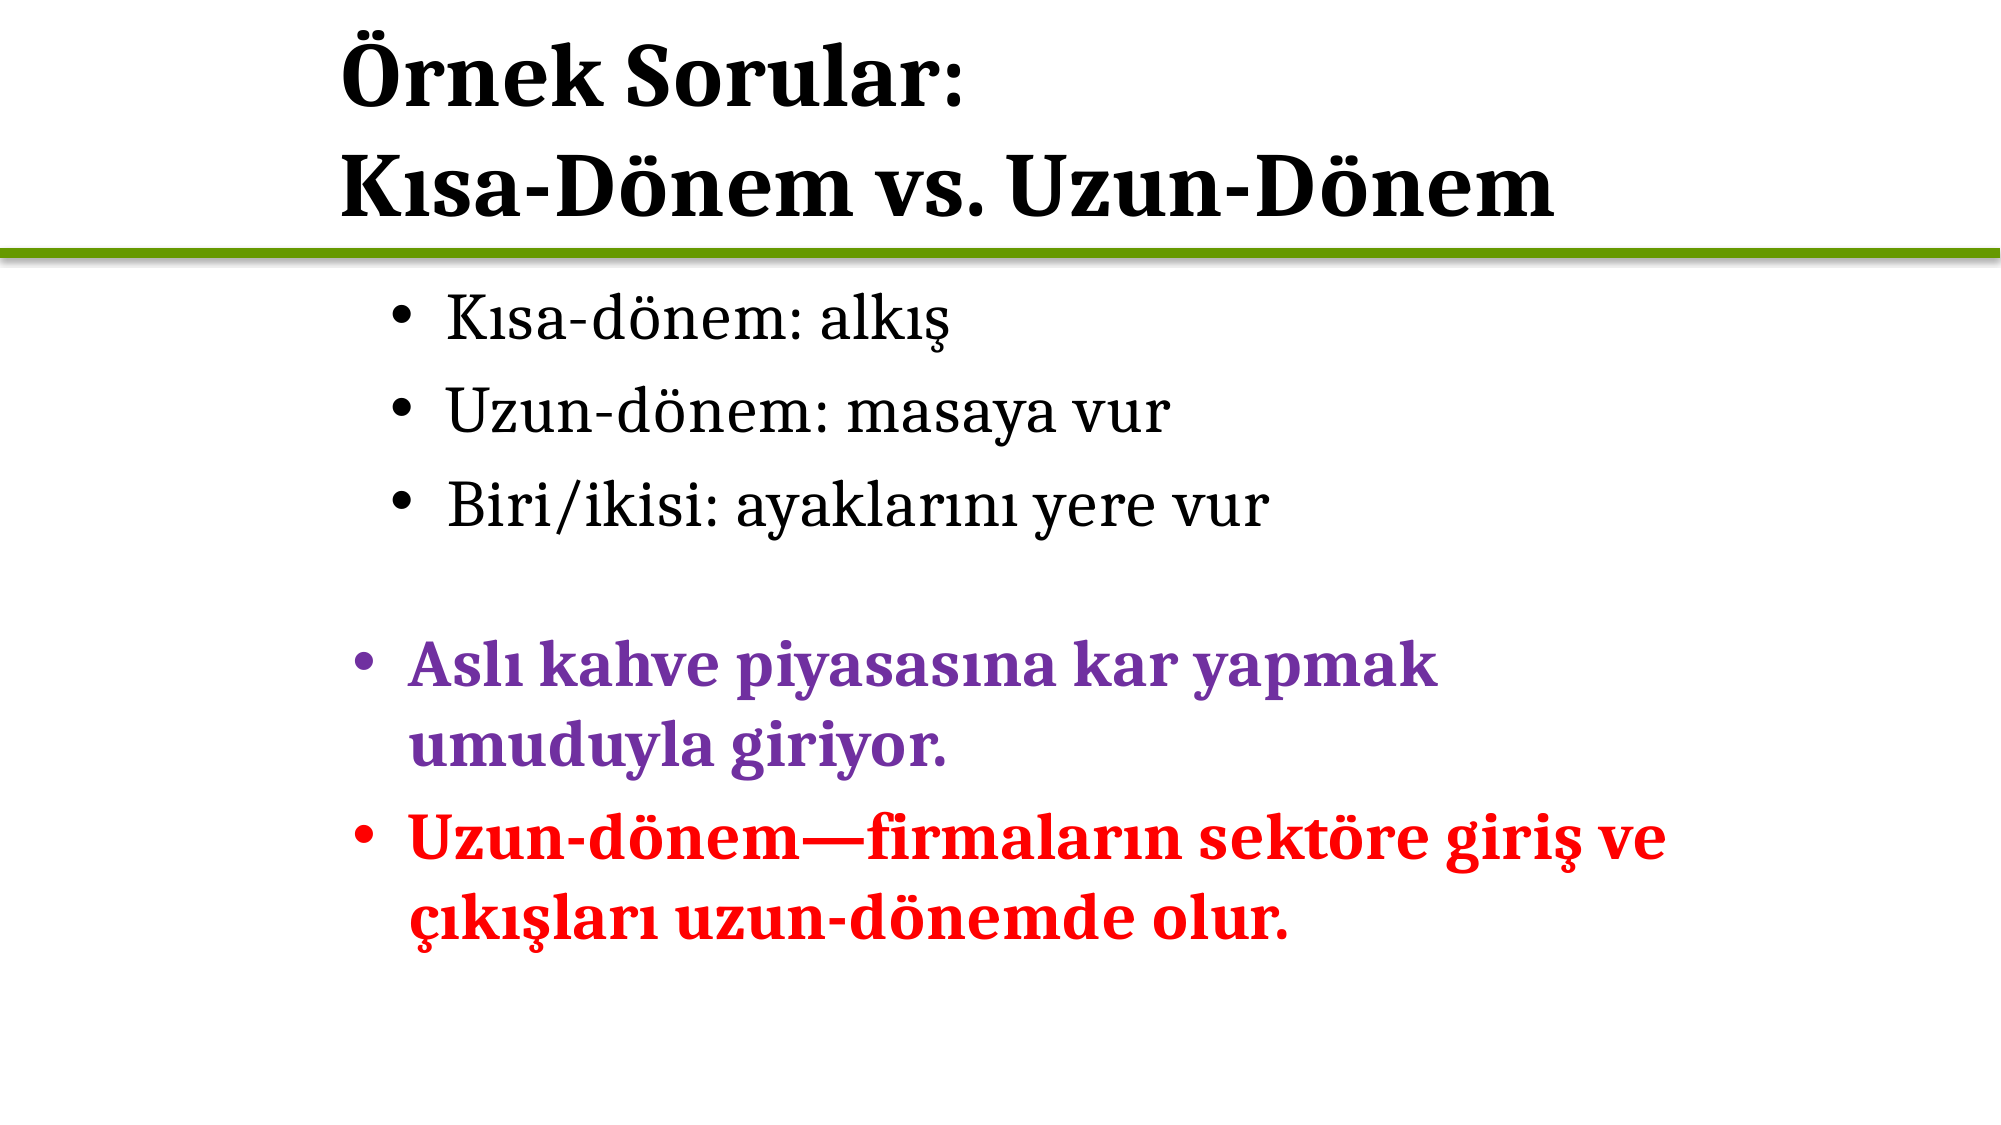

# Örnek Sorular: Kısa-Dönem vs. Uzun-Dönem
Kısa-dönem: alkış
Uzun-dönem: masaya vur
Biri/ikisi: ayaklarını yere vur
Aslı kahve piyasasına kar yapmak umuduyla giriyor.
Uzun-dönem—firmaların sektöre giriş ve çıkışları uzun-dönemde olur.